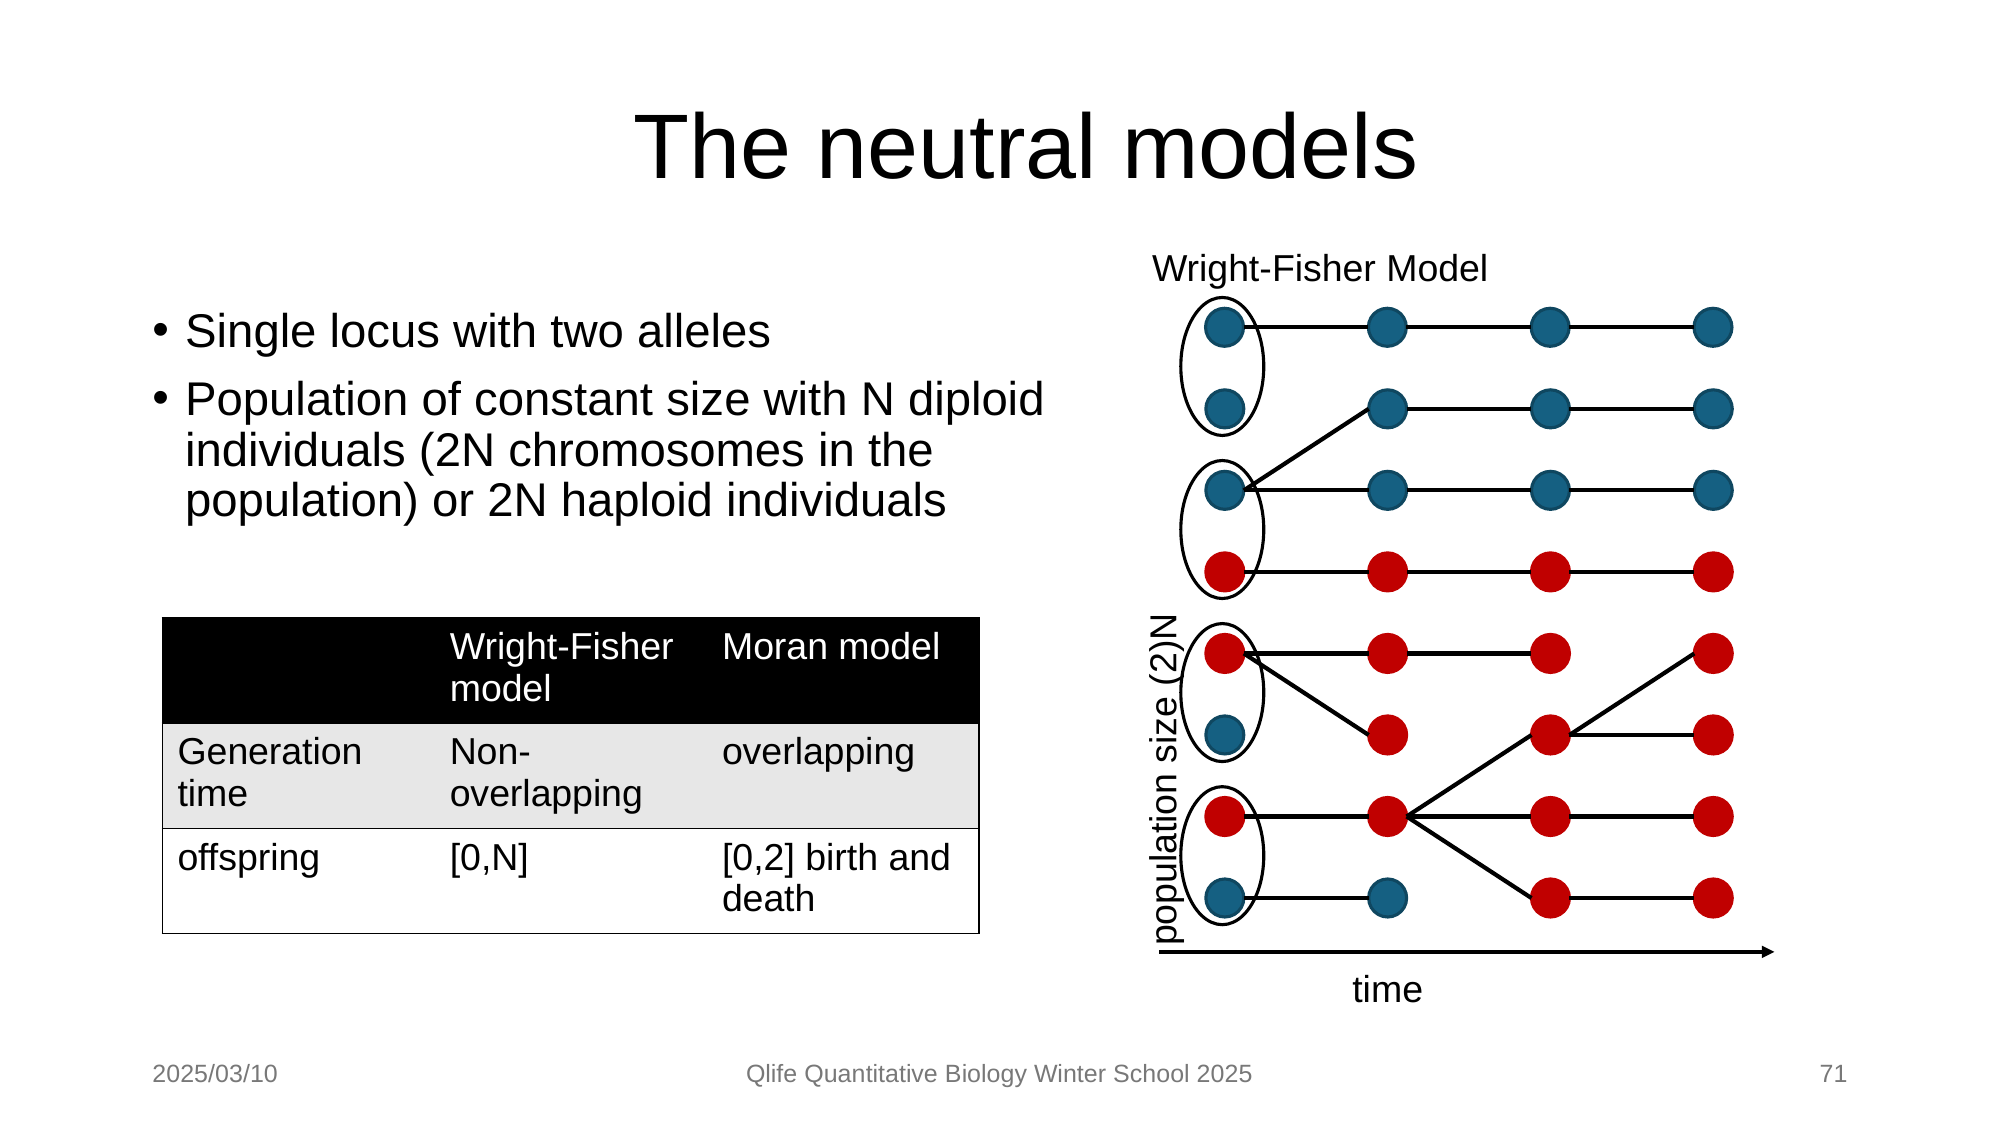

# The neutral models
Wright-Fisher Model

population size (2)N

time
Single locus with two alleles
Population of constant size with N diploid individuals (2N chromosomes in the population) or 2N haploid individuals
|  | Wright-Fisher model | Moran model |
| --- | --- | --- |
| Generation time | Non-overlapping | overlapping |
| offspring | [0,N] | [0,2] birth and death |
2025/03/10
Qlife Quantitative Biology Winter School 2025
71